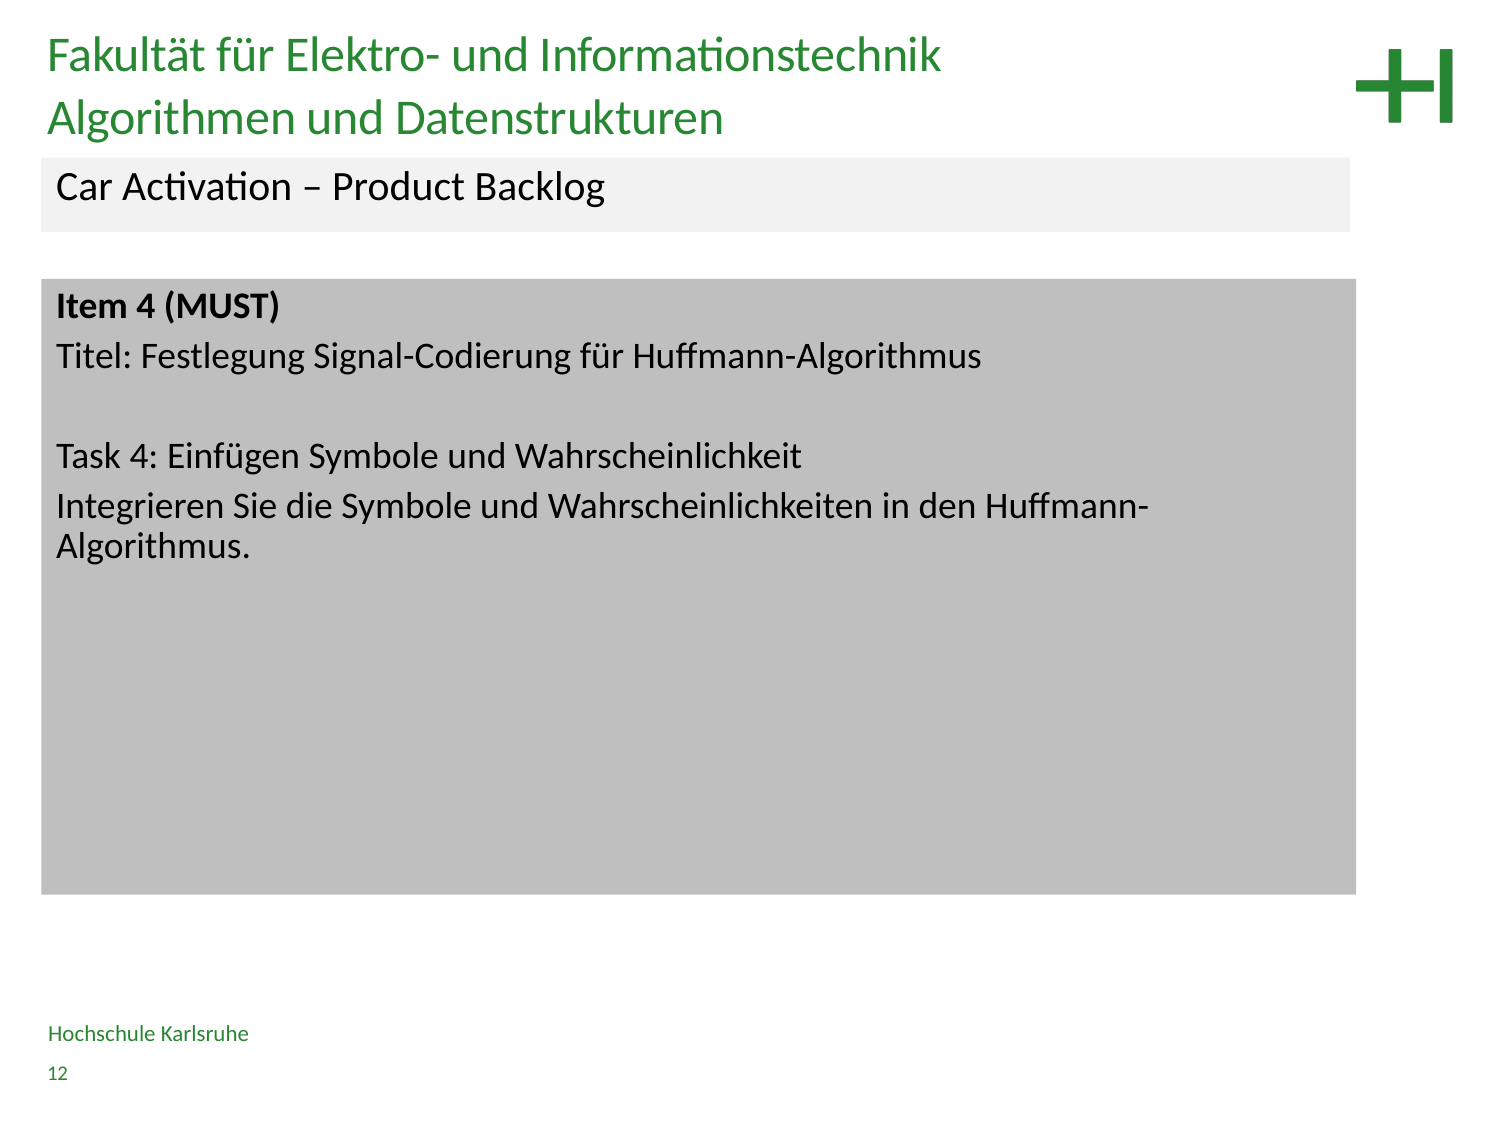

Fakultät für Elektro- und Informationstechnik
Algorithmen und Datenstrukturen
Car Activation – Product Backlog
Item 4 (MUST)
Titel: Festlegung Signal-Codierung für Huffmann-Algorithmus

Task 4: Einfügen Symbole und Wahrscheinlichkeit
Integrieren Sie die Symbole und Wahrscheinlichkeiten in den Huffmann-Algorithmus.

Hochschule Karlsruhe
12